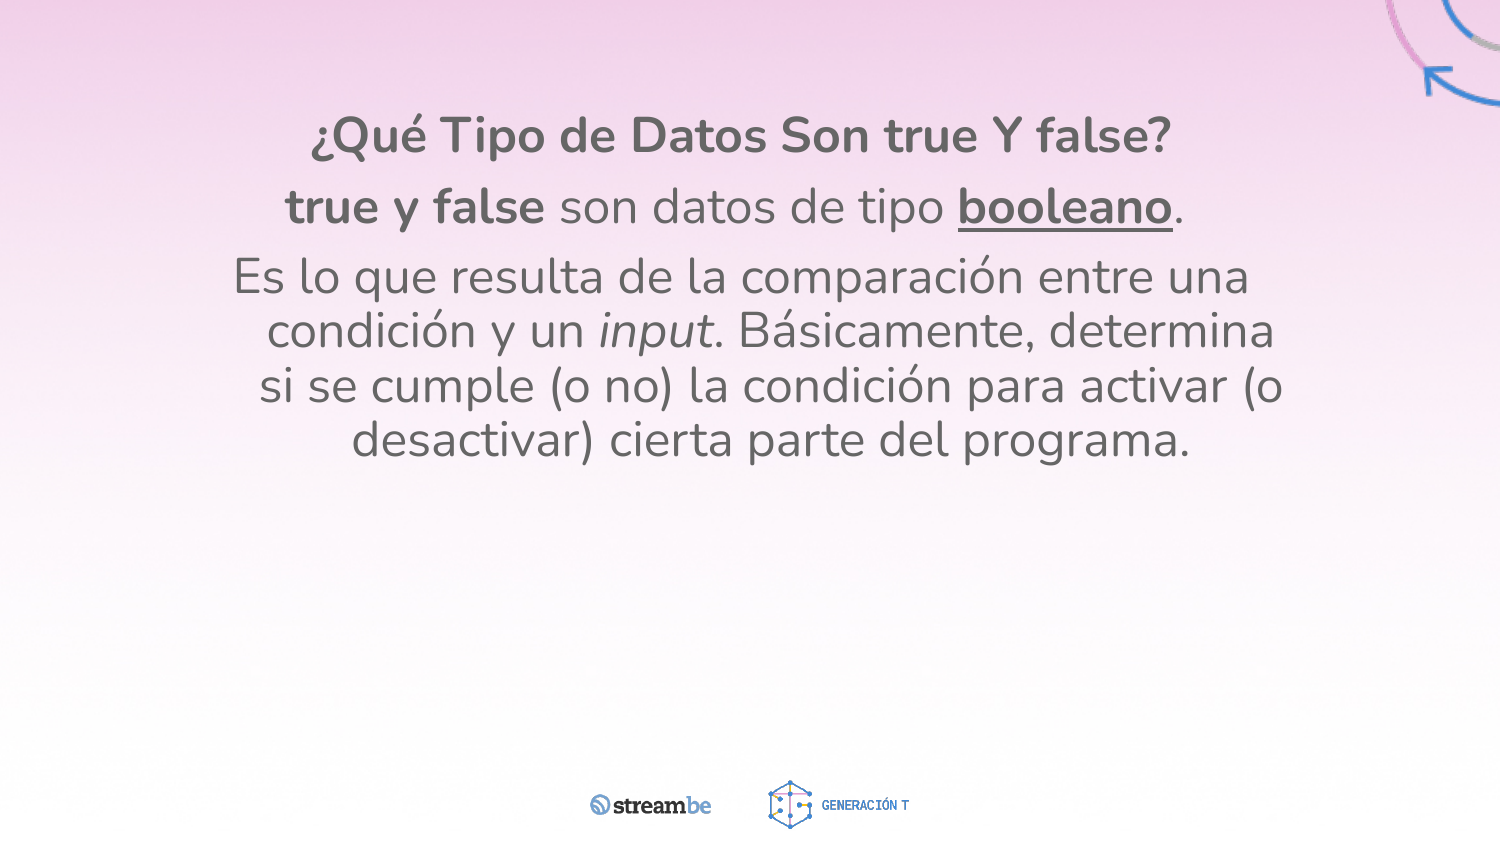

¿Qué Tipo de Datos Son true Y false?
true y false son datos de tipo booleano.
Es lo que resulta de la comparación entre una condición y un input. Básicamente, determina si se cumple (o no) la condición para activar (o desactivar) cierta parte del programa.